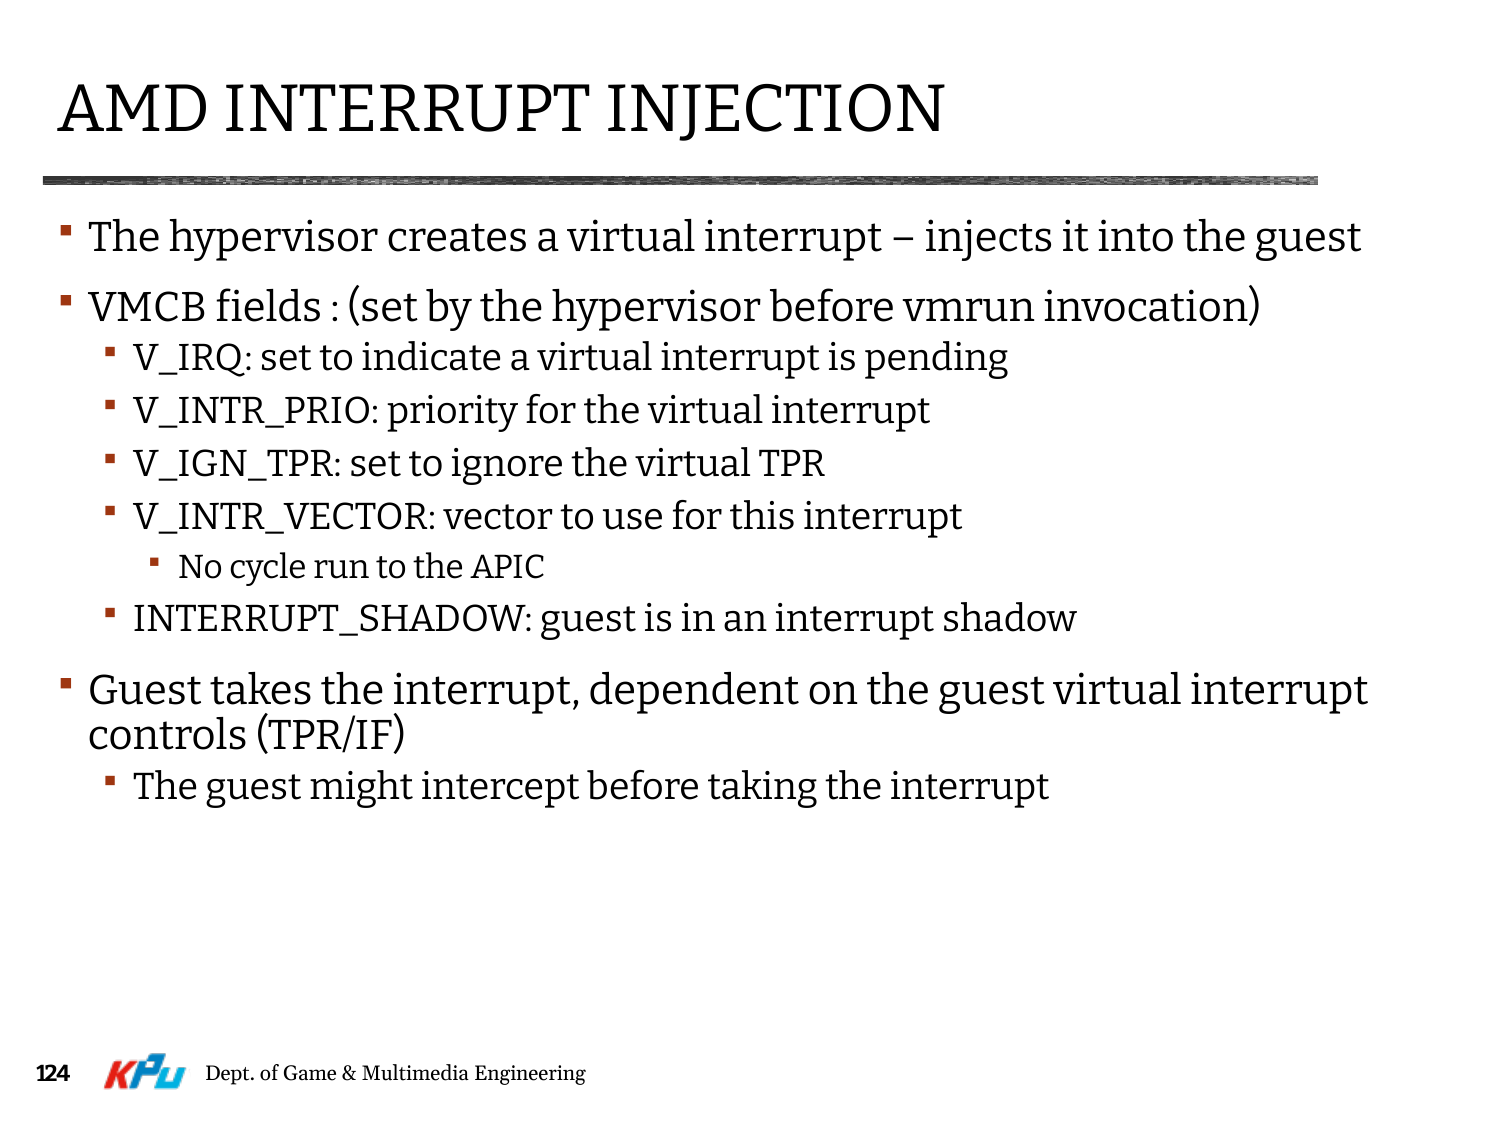

# AMD Interrupt Injection
The hypervisor creates a virtual interrupt – injects it into the guest
VMCB fields : (set by the hypervisor before vmrun invocation)
V_IRQ: set to indicate a virtual interrupt is pending
V_INTR_PRIO: priority for the virtual interrupt
V_IGN_TPR: set to ignore the virtual TPR
V_INTR_VECTOR: vector to use for this interrupt
No cycle run to the APIC
INTERRUPT_SHADOW: guest is in an interrupt shadow
Guest takes the interrupt, dependent on the guest virtual interrupt controls (TPR/IF)
The guest might intercept before taking the interrupt

124
Dept. of Game & Multimedia Engineering